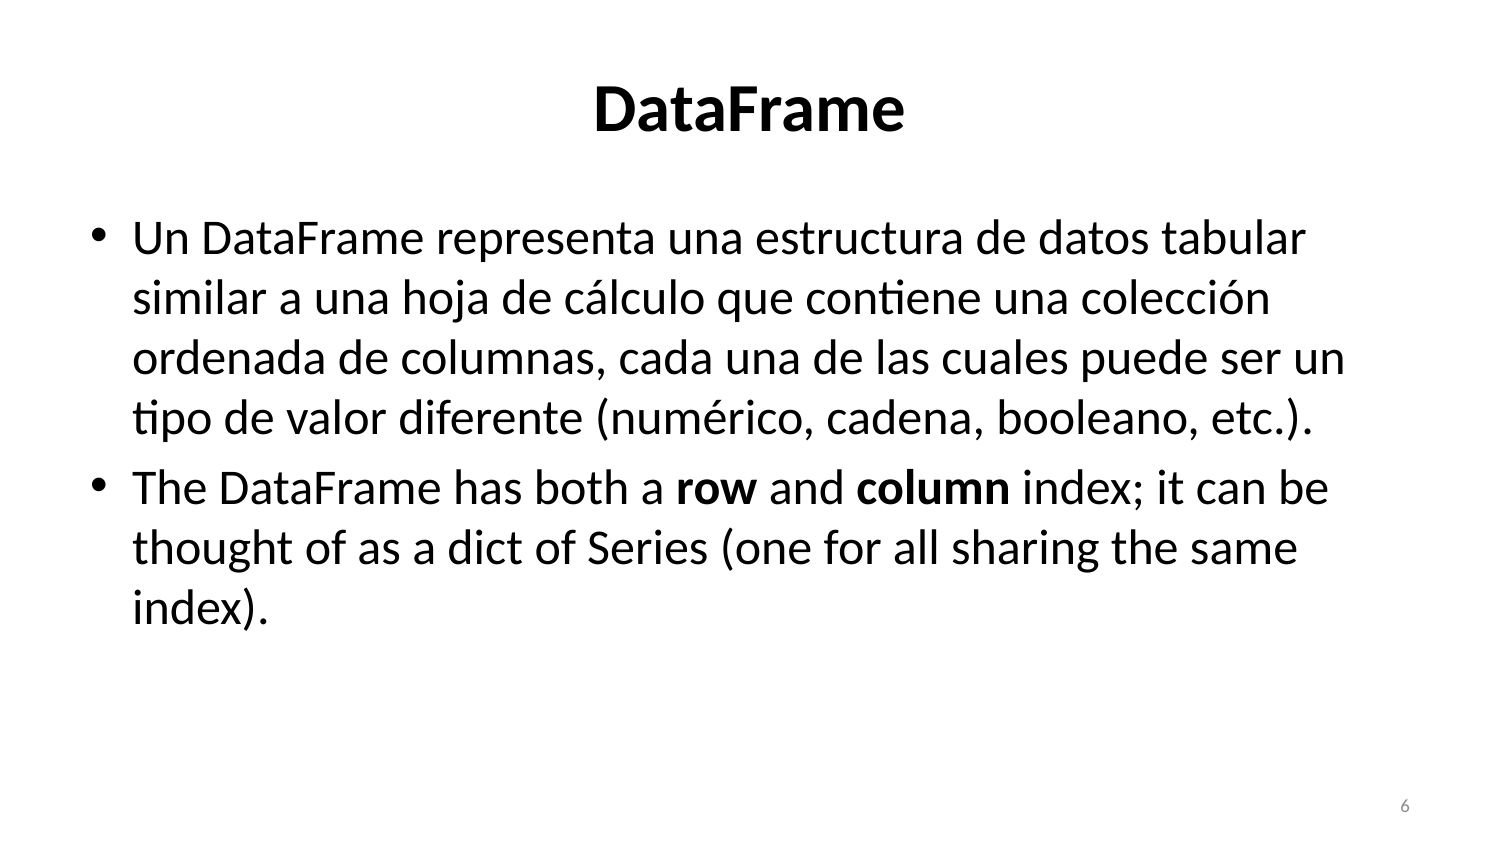

# DataFrame
Un DataFrame representa una estructura de datos tabular similar a una hoja de cálculo que contiene una colección ordenada de columnas, cada una de las cuales puede ser un tipo de valor diferente (numérico, cadena, booleano, etc.).
The DataFrame has both a row and column index; it can be thought of as a dict of Series (one for all sharing the same index).

6